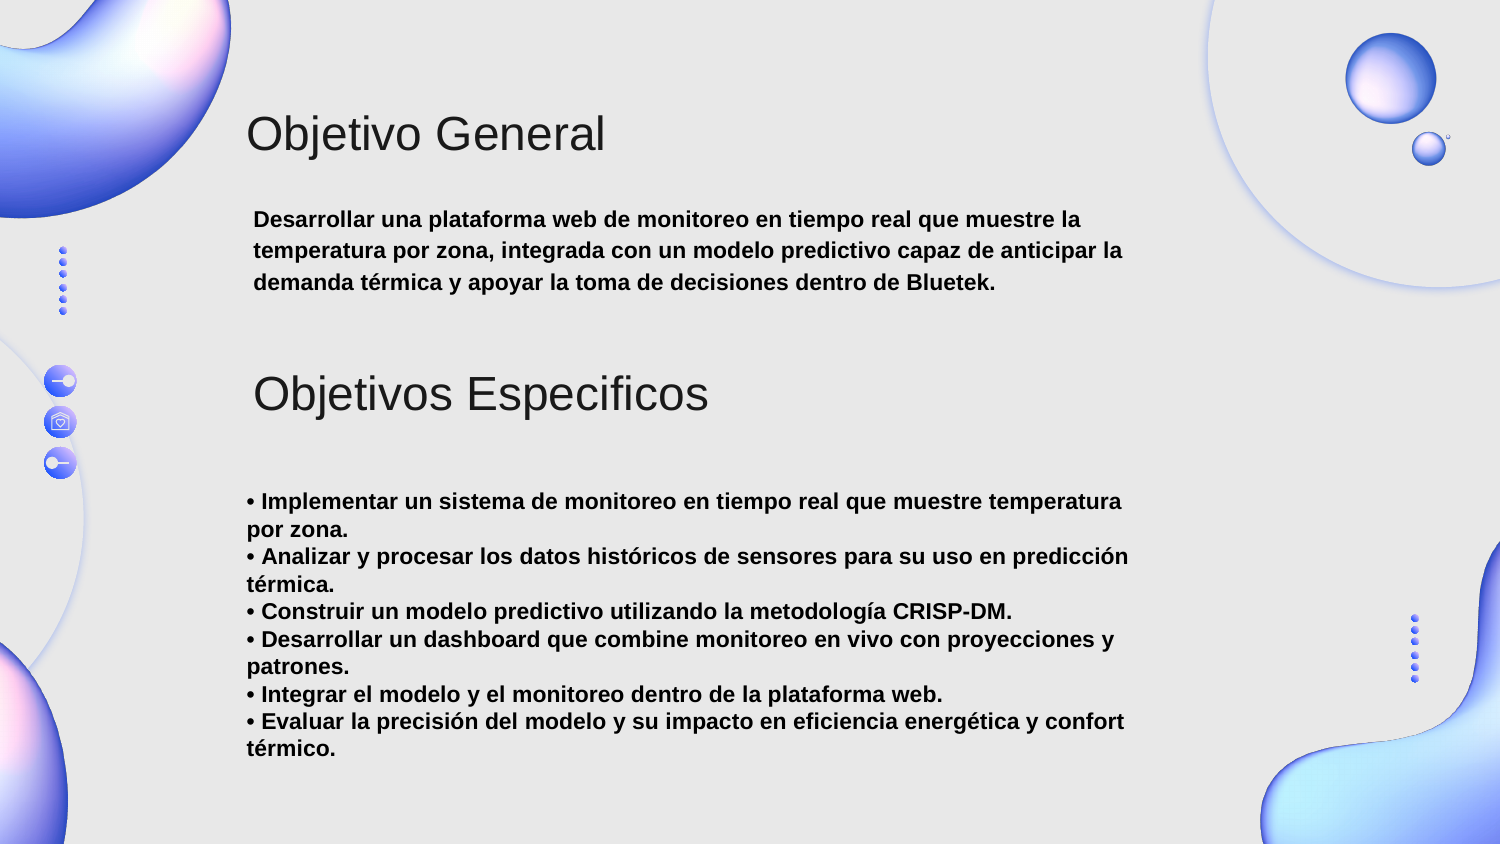

Objetivo General
Desarrollar una plataforma web de monitoreo en tiempo real que muestre la temperatura por zona, integrada con un modelo predictivo capaz de anticipar la demanda térmica y apoyar la toma de decisiones dentro de Bluetek.

Objetivos Especificos

• Implementar un sistema de monitoreo en tiempo real que muestre temperatura por zona.
• Analizar y procesar los datos históricos de sensores para su uso en predicción térmica.
• Construir un modelo predictivo utilizando la metodología CRISP-DM.
• Desarrollar un dashboard que combine monitoreo en vivo con proyecciones y patrones.
• Integrar el modelo y el monitoreo dentro de la plataforma web.
• Evaluar la precisión del modelo y su impacto en eficiencia energética y confort térmico.